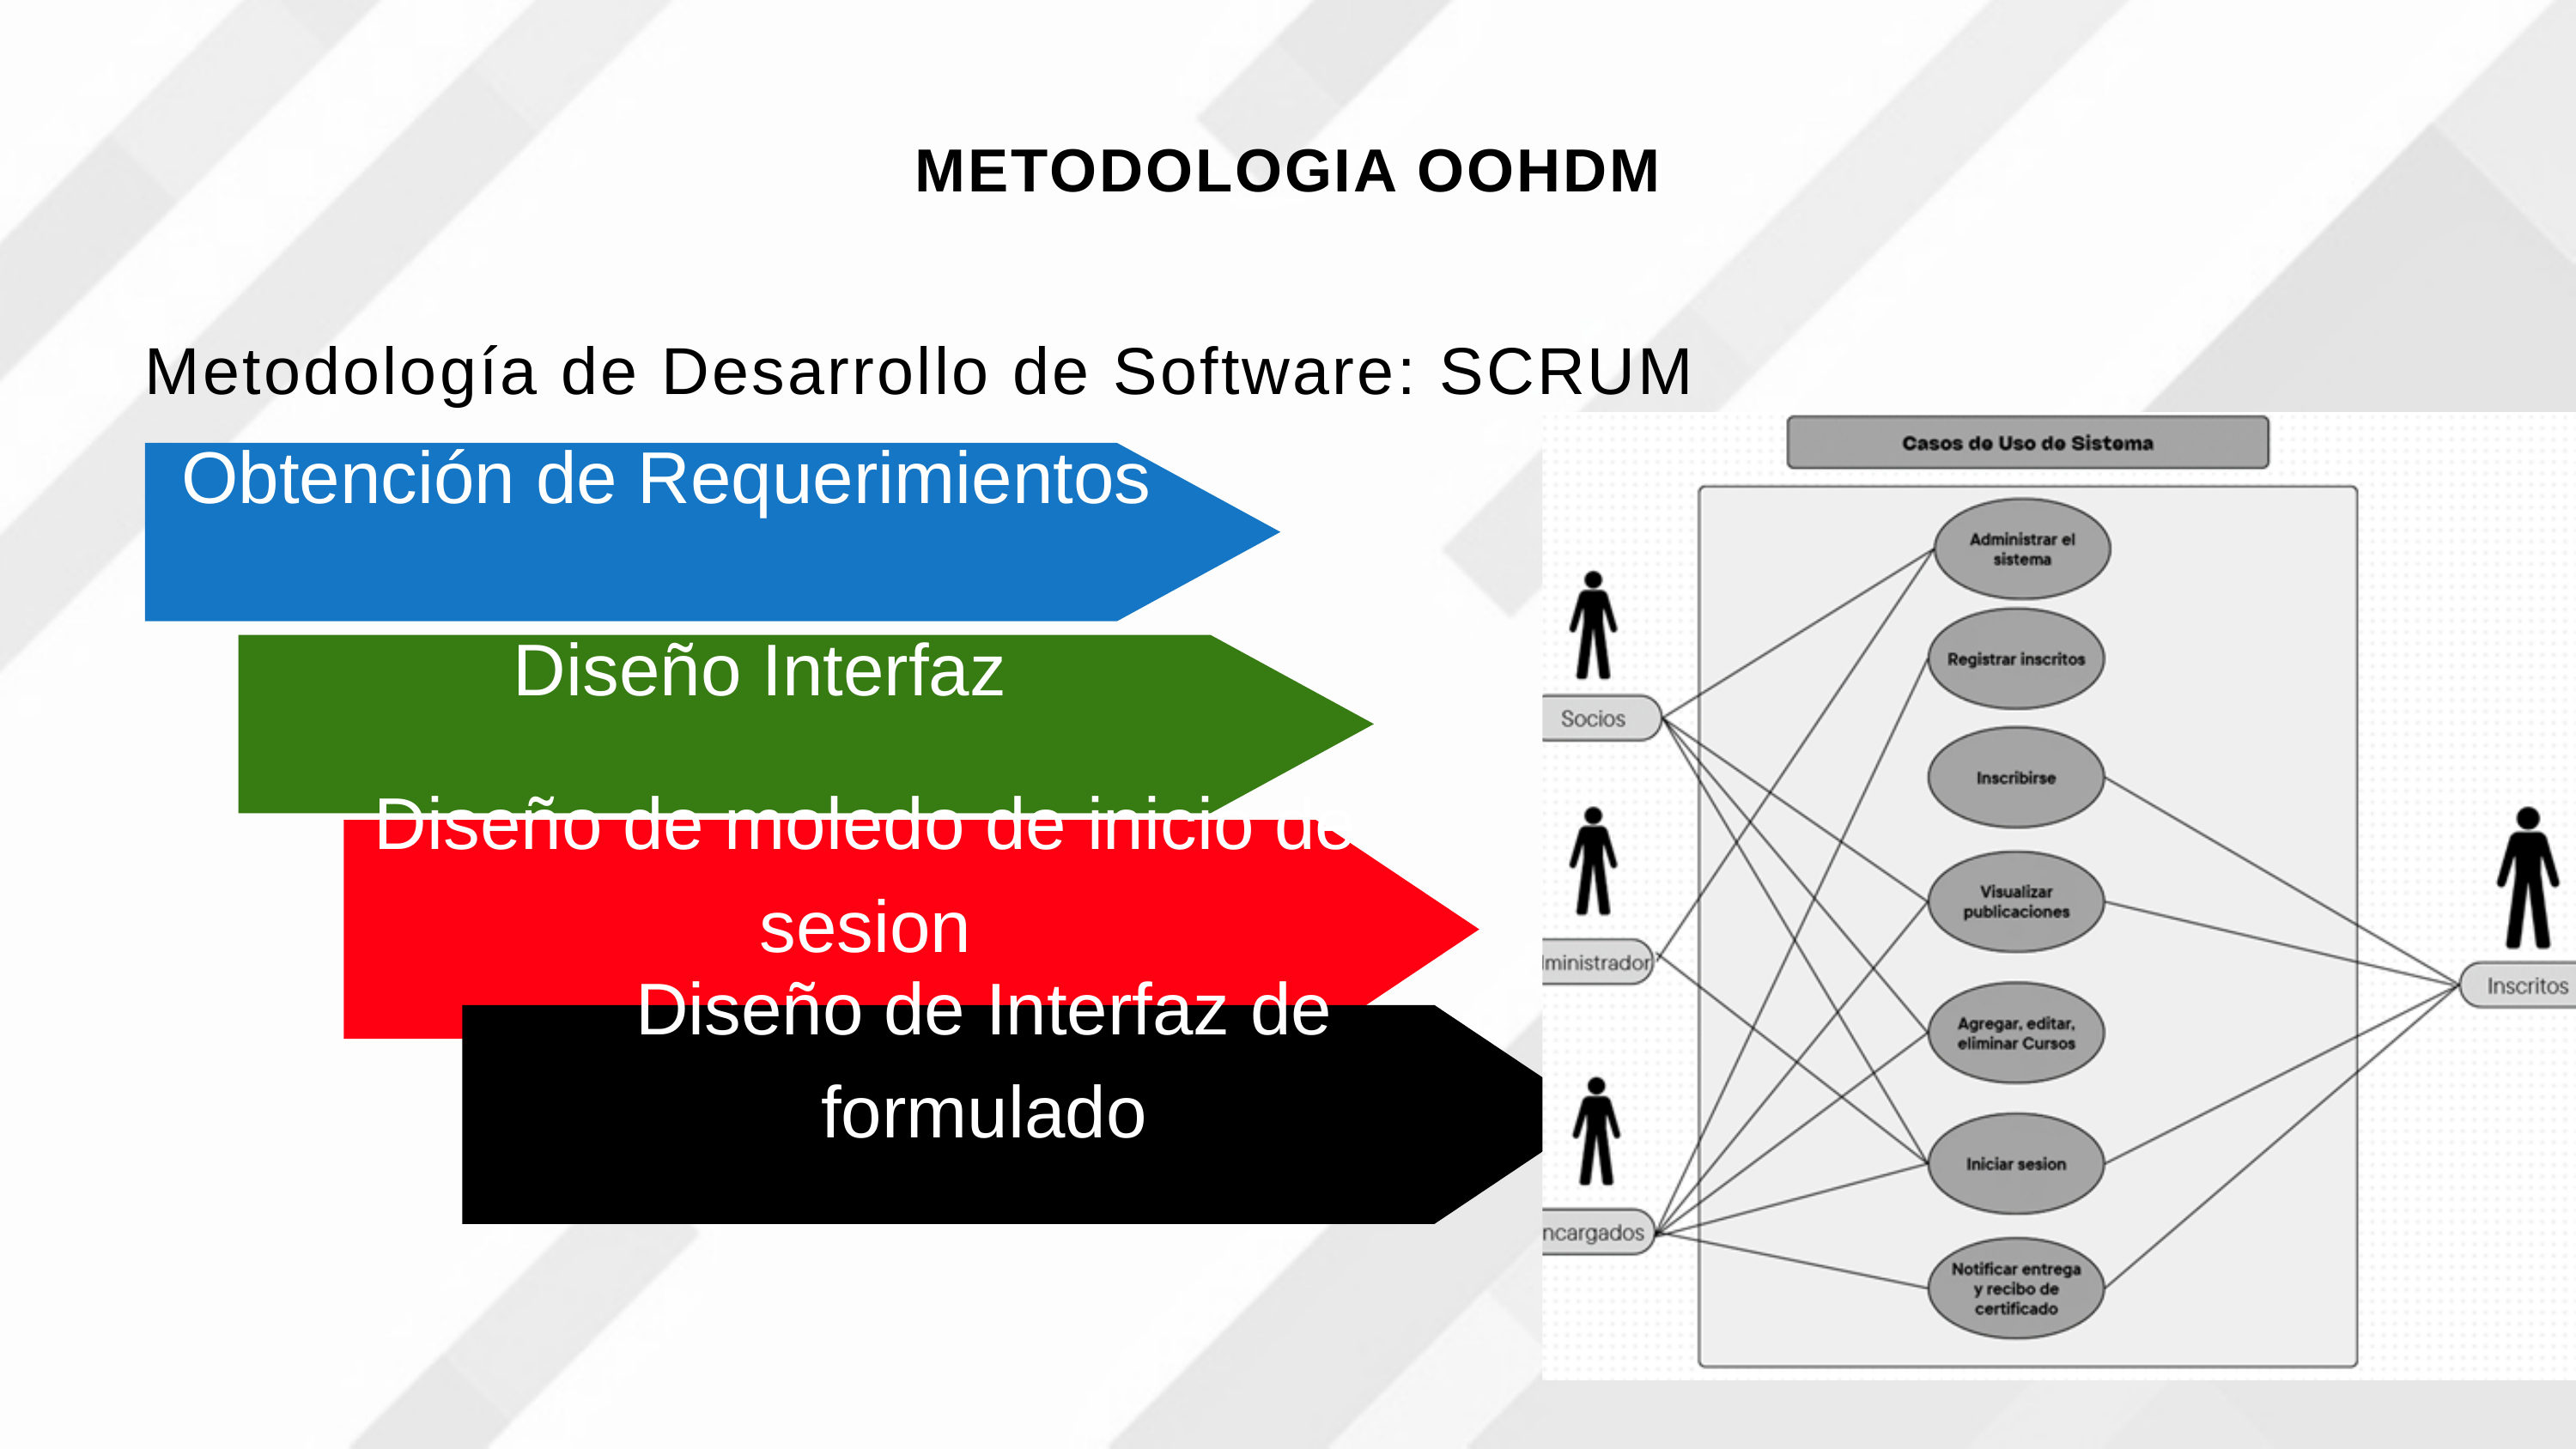

METODOLOGIA OOHDM
Metodología de Desarrollo de Software: SCRUM

Obtención de Requerimientos

Diseño Interfaz

Diseño de moledo de inicio de sesion

Diseño de Interfaz de formulado